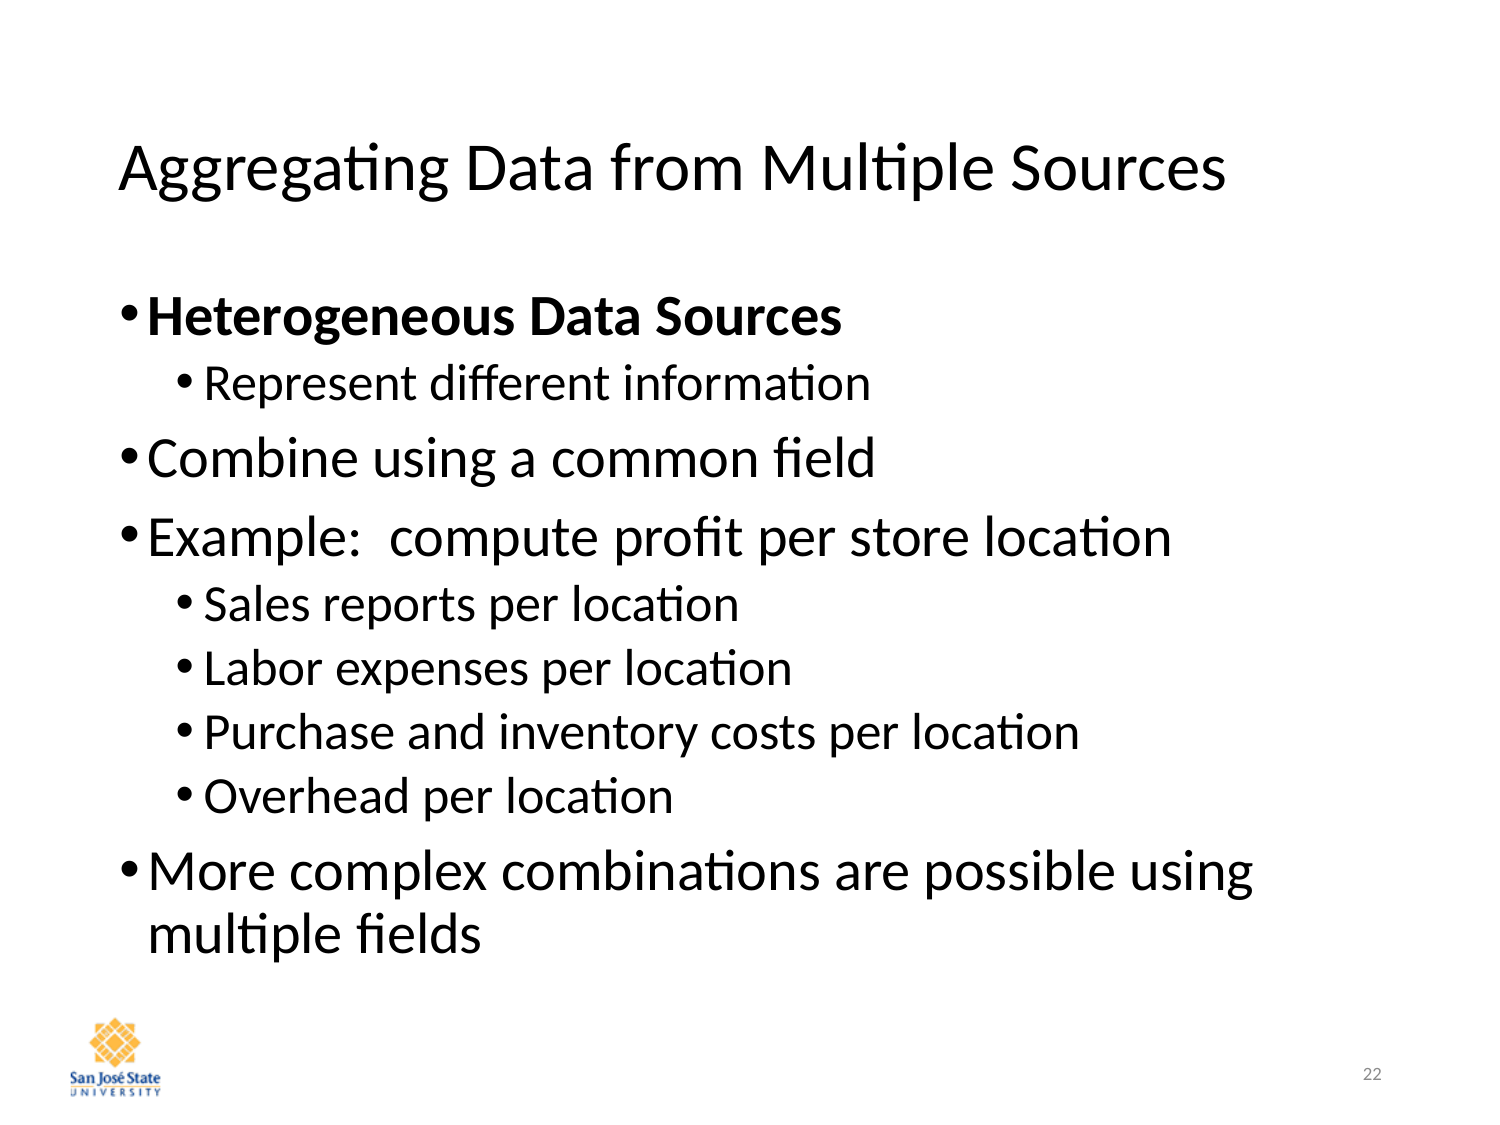

# Aggregating Data from Multiple Sources
Heterogeneous Data Sources
Represent different information
Combine using a common field
Example:  compute profit per store location
Sales reports per location
Labor expenses per location
Purchase and inventory costs per location
Overhead per location
More complex combinations are possible using multiple fields
22